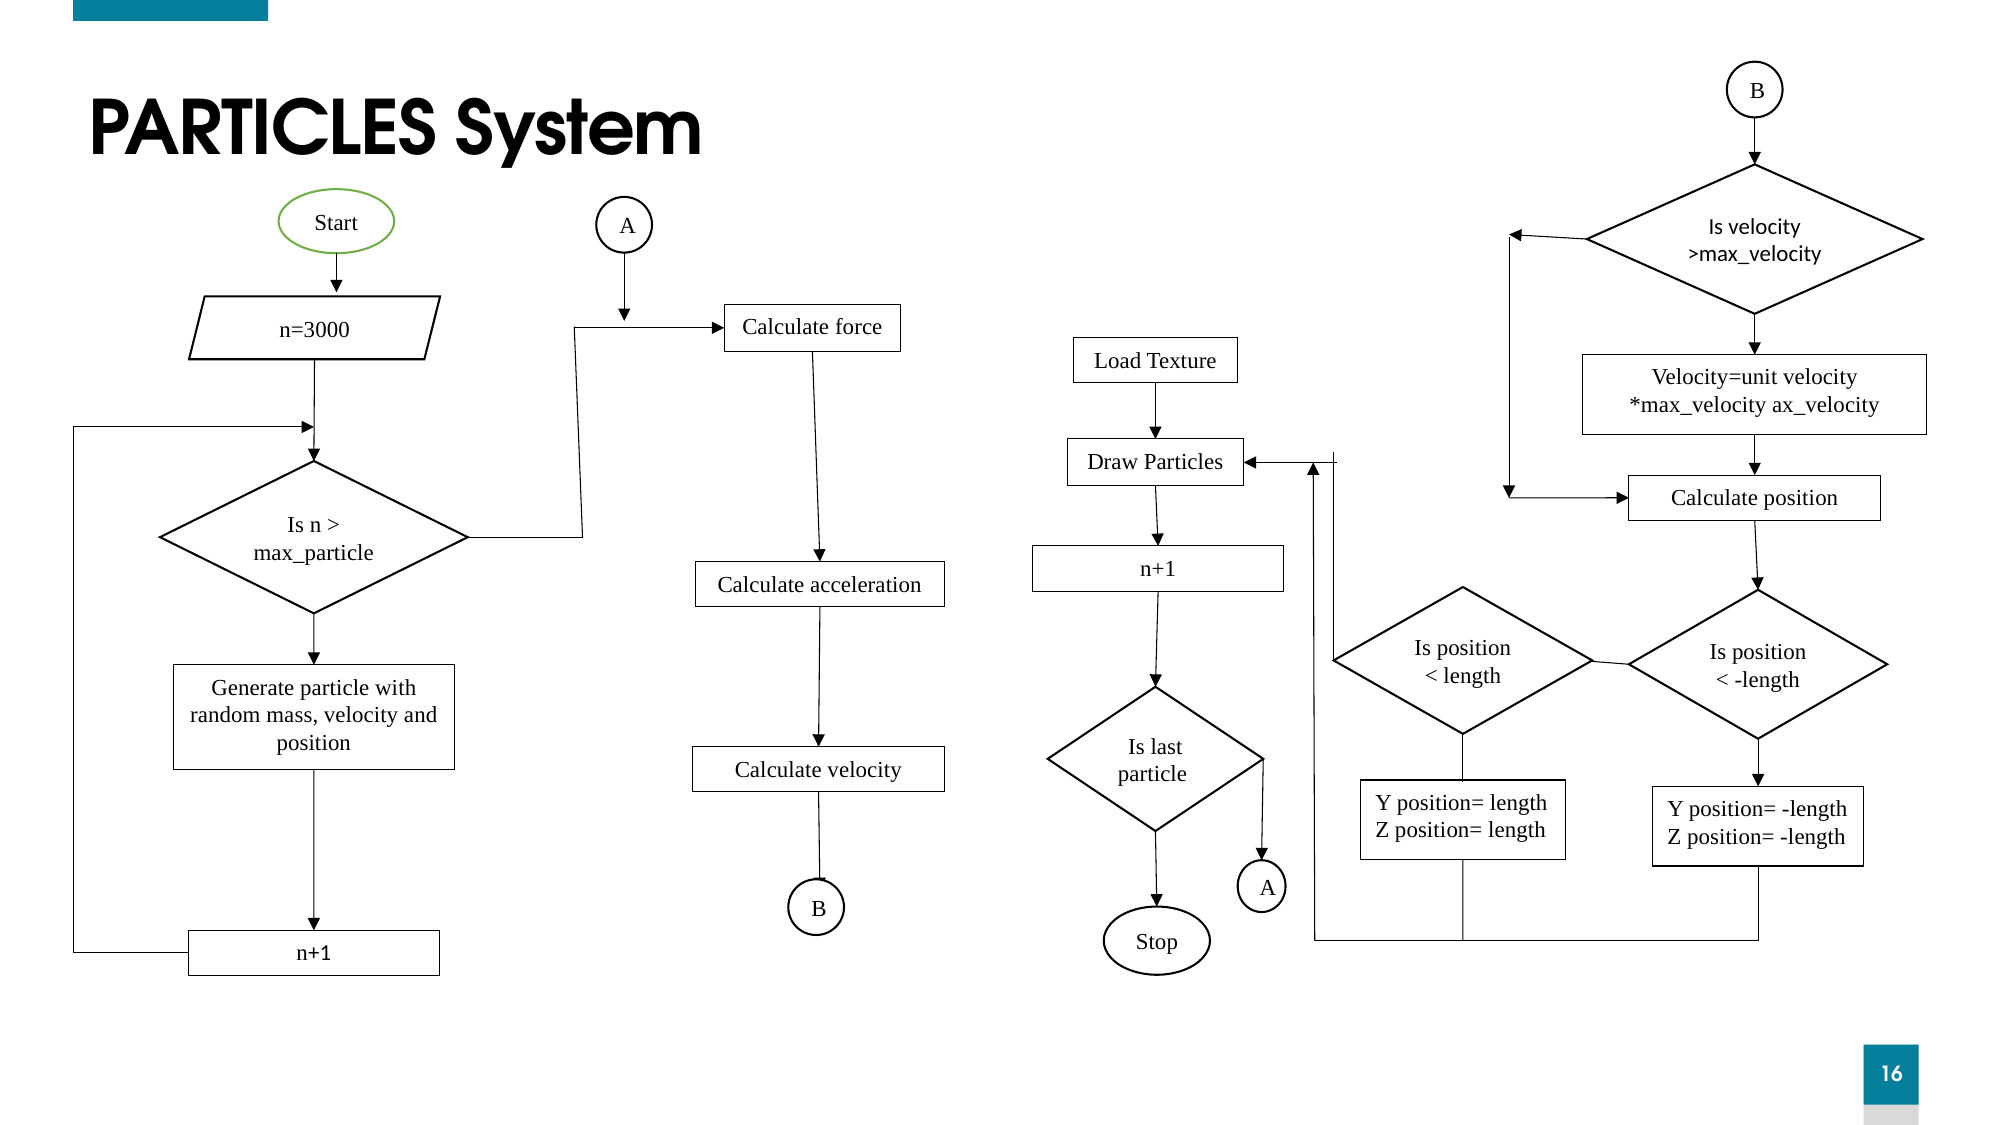

B

# PARTICLES System

Is velocity >max_velocity
Start
A

n=3000
Calculate force
Load Texture
Velocity=unit velocity *max_velocity ax_velocity
Draw Particles
Is n > max_particle
Calculate position
n+1
Calculate acceleration
Is position < length
Is position < -length
Generate particle with random mass, velocity and position
Is last particle
Calculate velocity
Y position= length Z position= length
Y position= -length Z position= -length
A
B
Stop
n+1